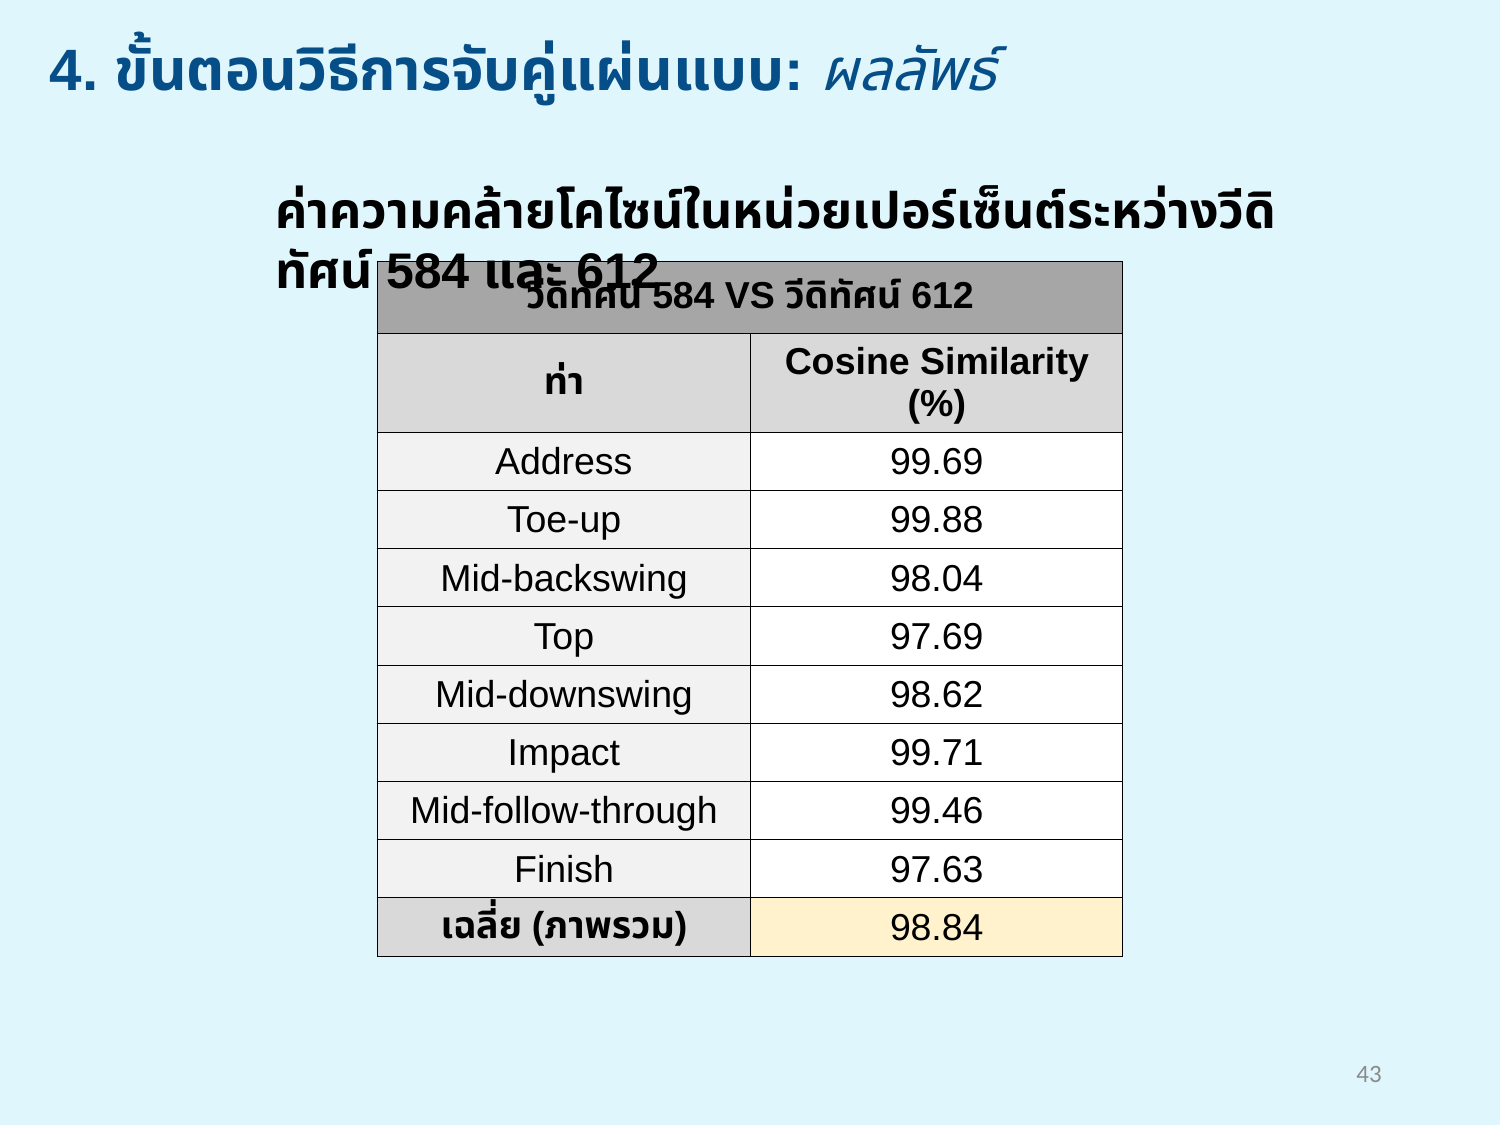

4. ขั้นตอนวิธีการจับคู่แผ่นแบบ: ผลลัพธ์
ค่าความคล้ายโคไซน์ในหน่วยเปอร์เซ็นต์ระหว่างวีดิทัศน์ 584 และ 612
| วีดิทัศน์ 584 VS วีดิทัศน์ 612 |  |
| --- | --- |
| ท่า | Cosine Similarity (%) |
| Address | 99.69 |
| Toe-up | 99.88 |
| Mid-backswing | 98.04 |
| Top | 97.69 |
| Mid-downswing | 98.62 |
| Impact | 99.71 |
| Mid-follow-through | 99.46 |
| Finish | 97.63 |
| เฉลี่ย (ภาพรวม) | 98.84 |
43